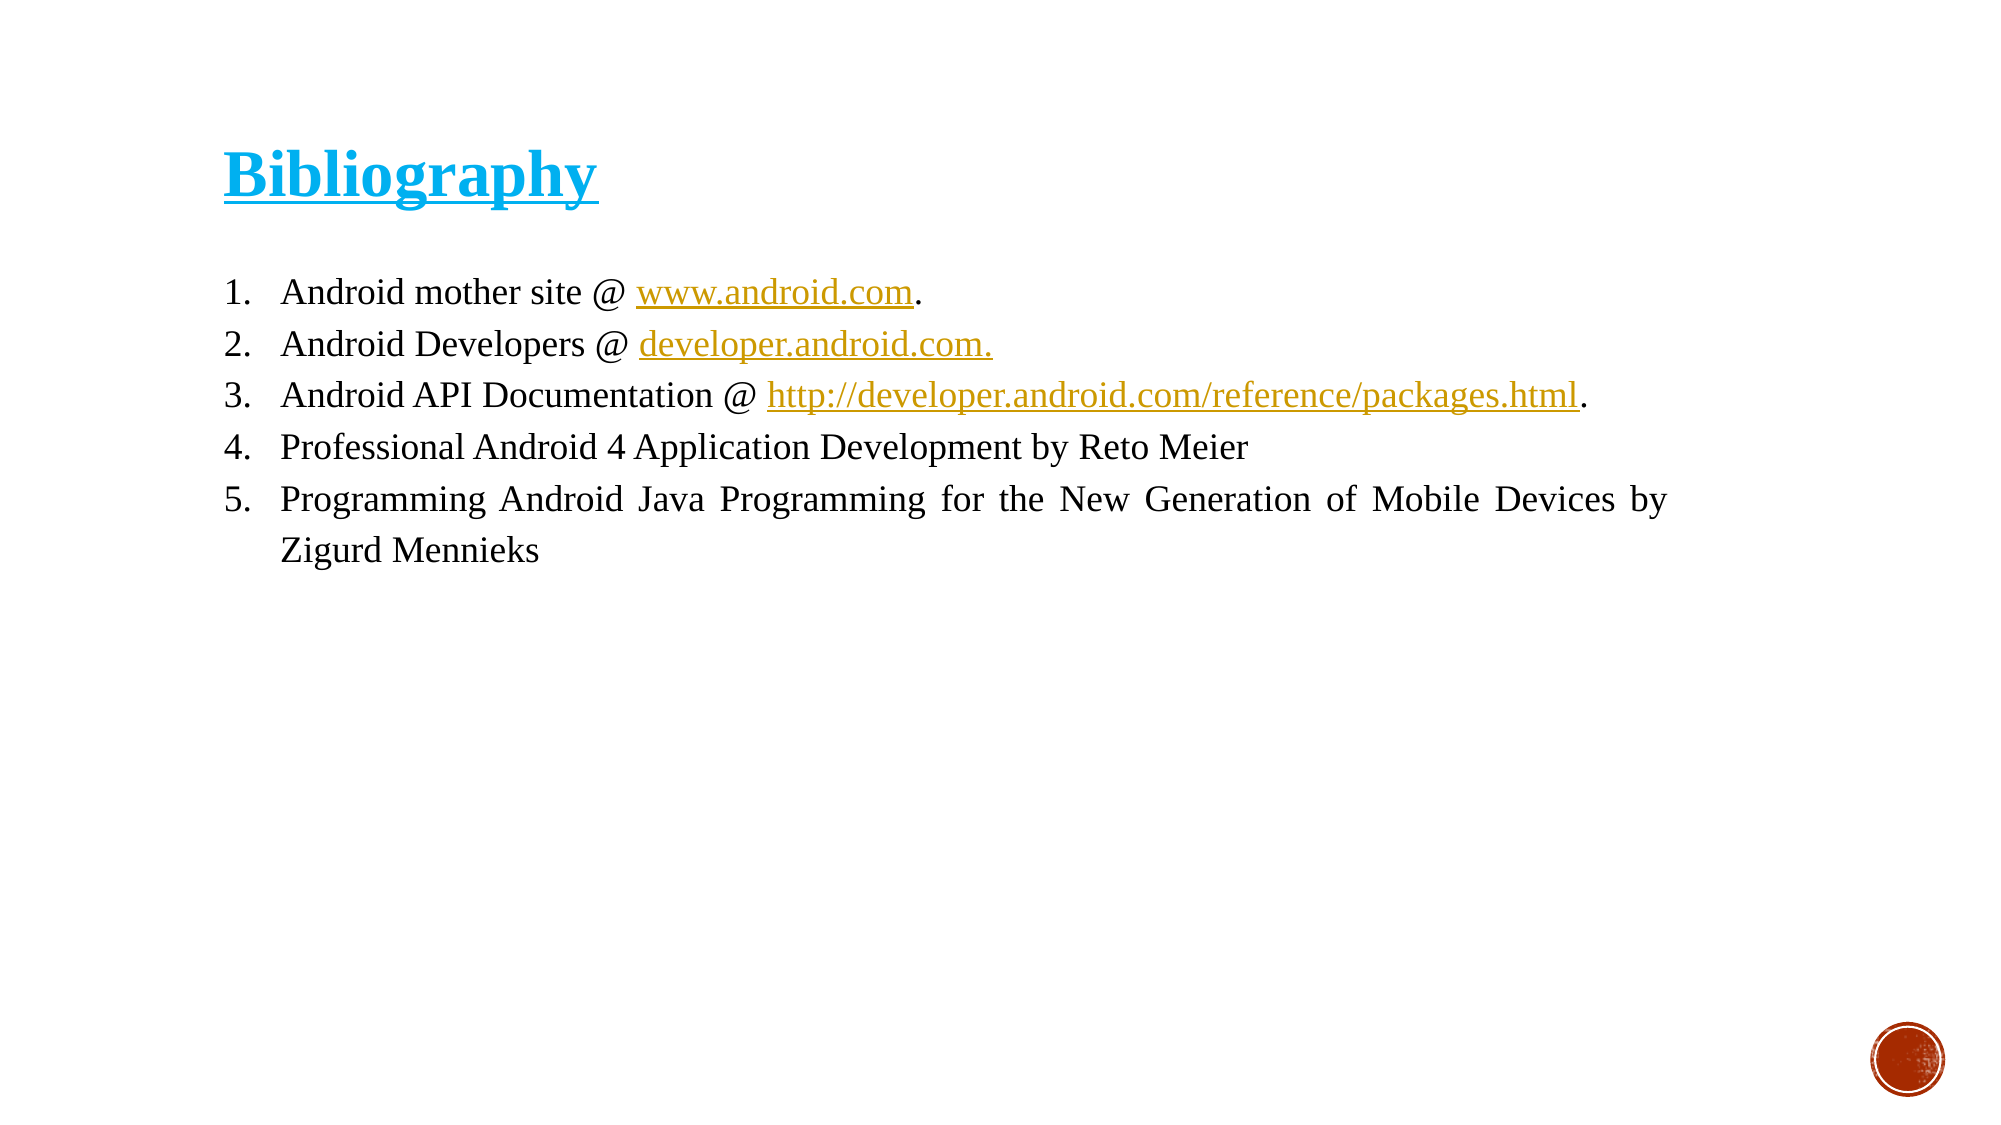

Bibliography

Android mother site @ www.android.com.
Android Developers @ developer.android.com.
Android API Documentation @ http://developer.android.com/reference/packages.html.
Professional Android 4 Application Development by Reto Meier
Programming Android Java Programming for the New Generation of Mobile Devices by Zigurd Mennieks